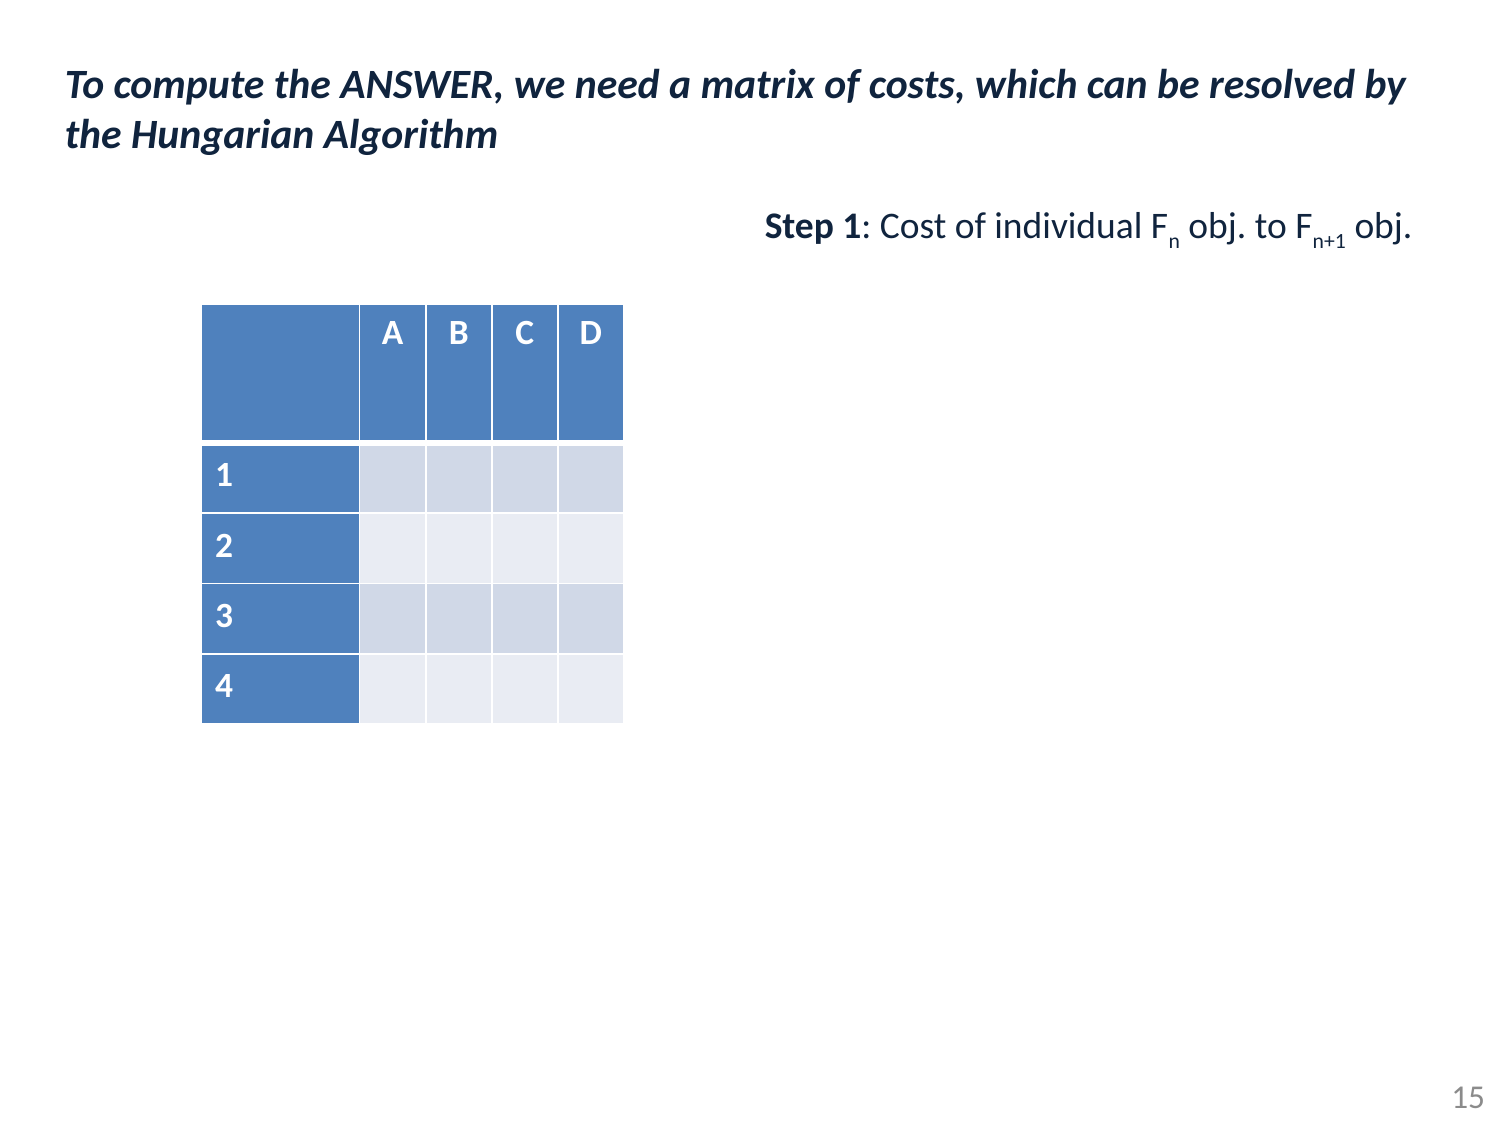

To compute the ANSWER, we need a matrix of costs, which can be resolved by the Hungarian Algorithm
Step 1: Cost of individual Fn obj. to Fn+1 obj.
|  | A | B | C | D |
| --- | --- | --- | --- | --- |
| 1 |  |  |  |  |
| 2 |  |  |  |  |
| 3 |  |  |  |  |
| 4 |  |  |  |  |
15